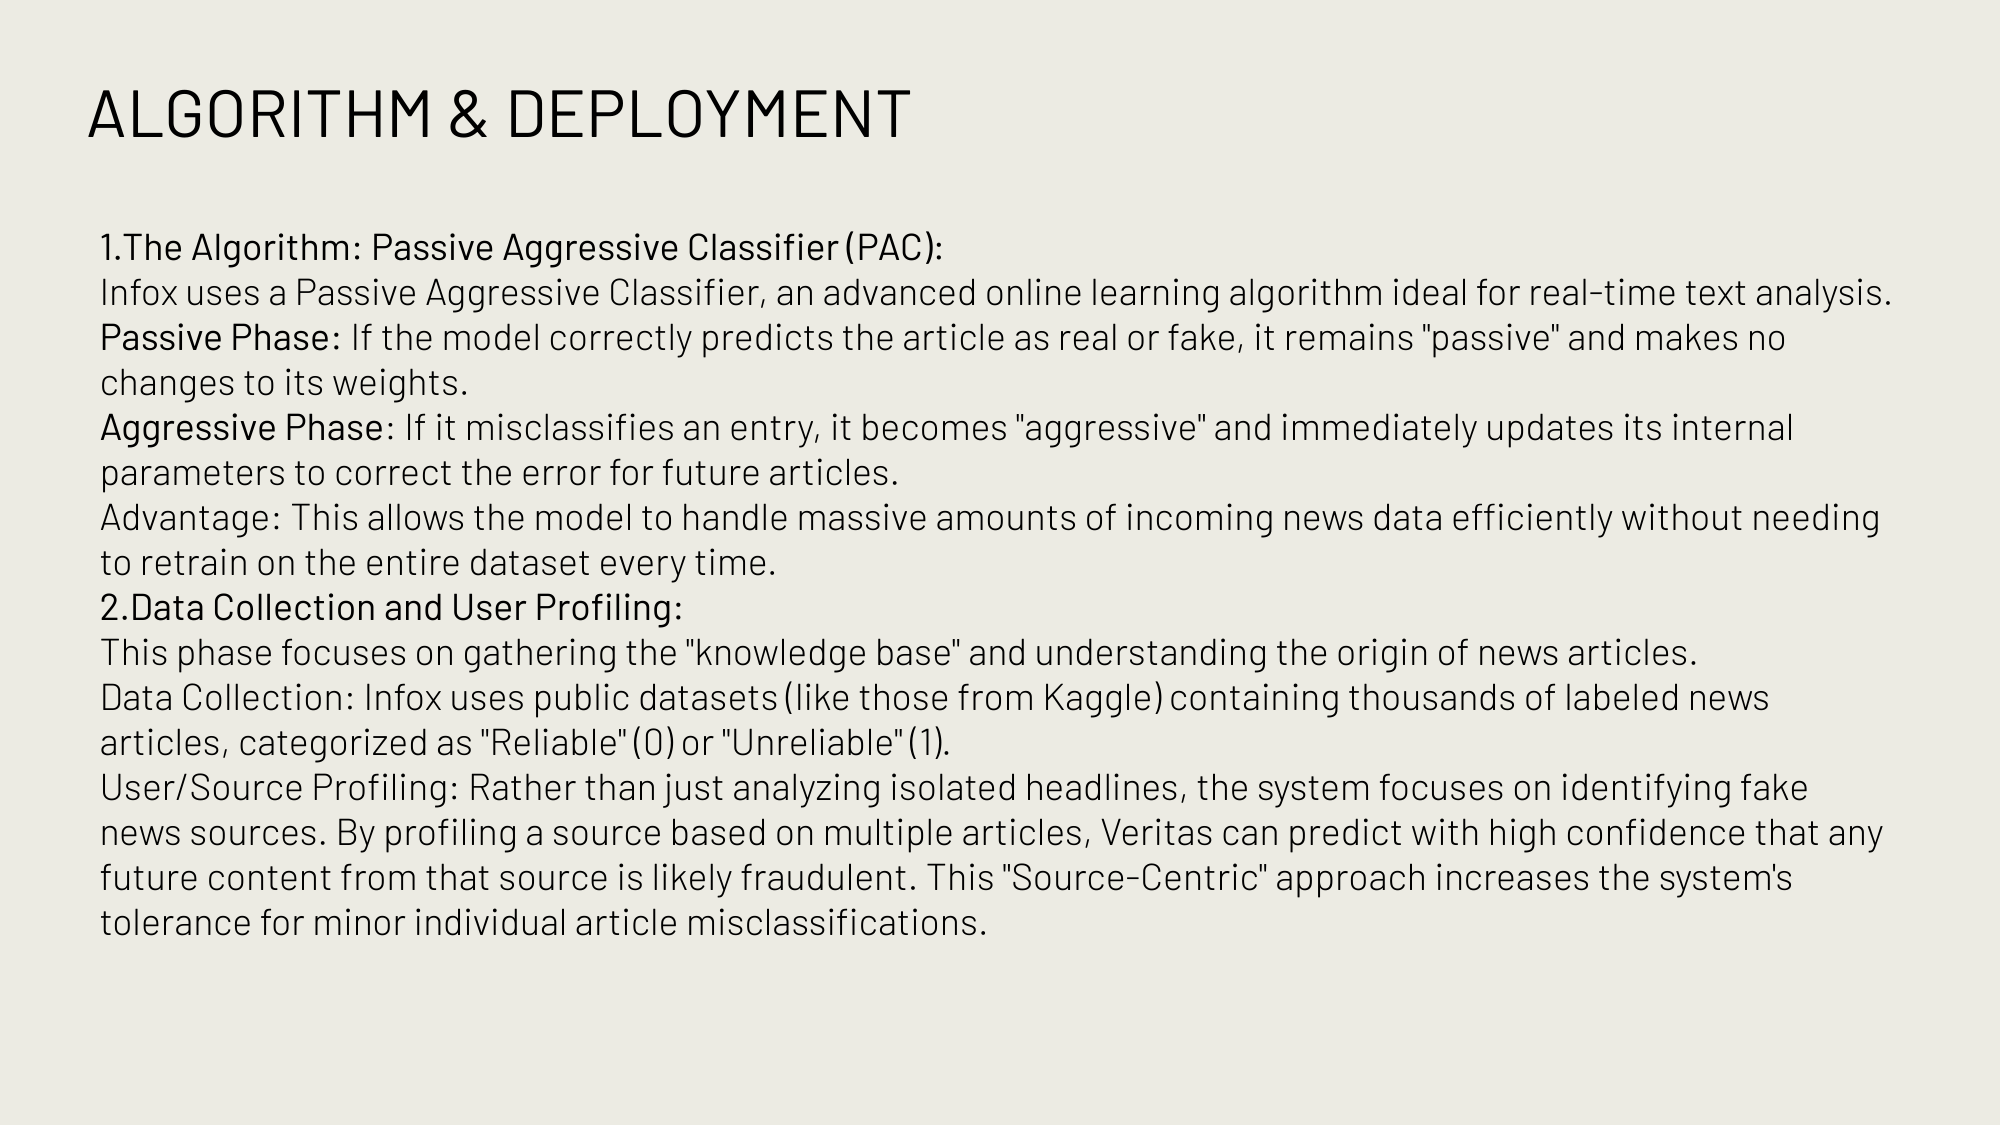

ALGORITHM & DEPLOYMENT
1.The Algorithm: Passive Aggressive Classifier (PAC):
Infox uses a Passive Aggressive Classifier, an advanced online learning algorithm ideal for real-time text analysis.
Passive Phase: If the model correctly predicts the article as real or fake, it remains "passive" and makes no changes to its weights.
Aggressive Phase: If it misclassifies an entry, it becomes "aggressive" and immediately updates its internal parameters to correct the error for future articles.
Advantage: This allows the model to handle massive amounts of incoming news data efficiently without needing to retrain on the entire dataset every time.
2.Data Collection and User Profiling:
This phase focuses on gathering the "knowledge base" and understanding the origin of news articles.
Data Collection: Infox uses public datasets (like those from Kaggle) containing thousands of labeled news articles, categorized as "Reliable" (0) or "Unreliable" (1).
User/Source Profiling: Rather than just analyzing isolated headlines, the system focuses on identifying fake news sources. By profiling a source based on multiple articles, Veritas can predict with high confidence that any future content from that source is likely fraudulent. This "Source-Centric" approach increases the system's tolerance for minor individual article misclassifications.